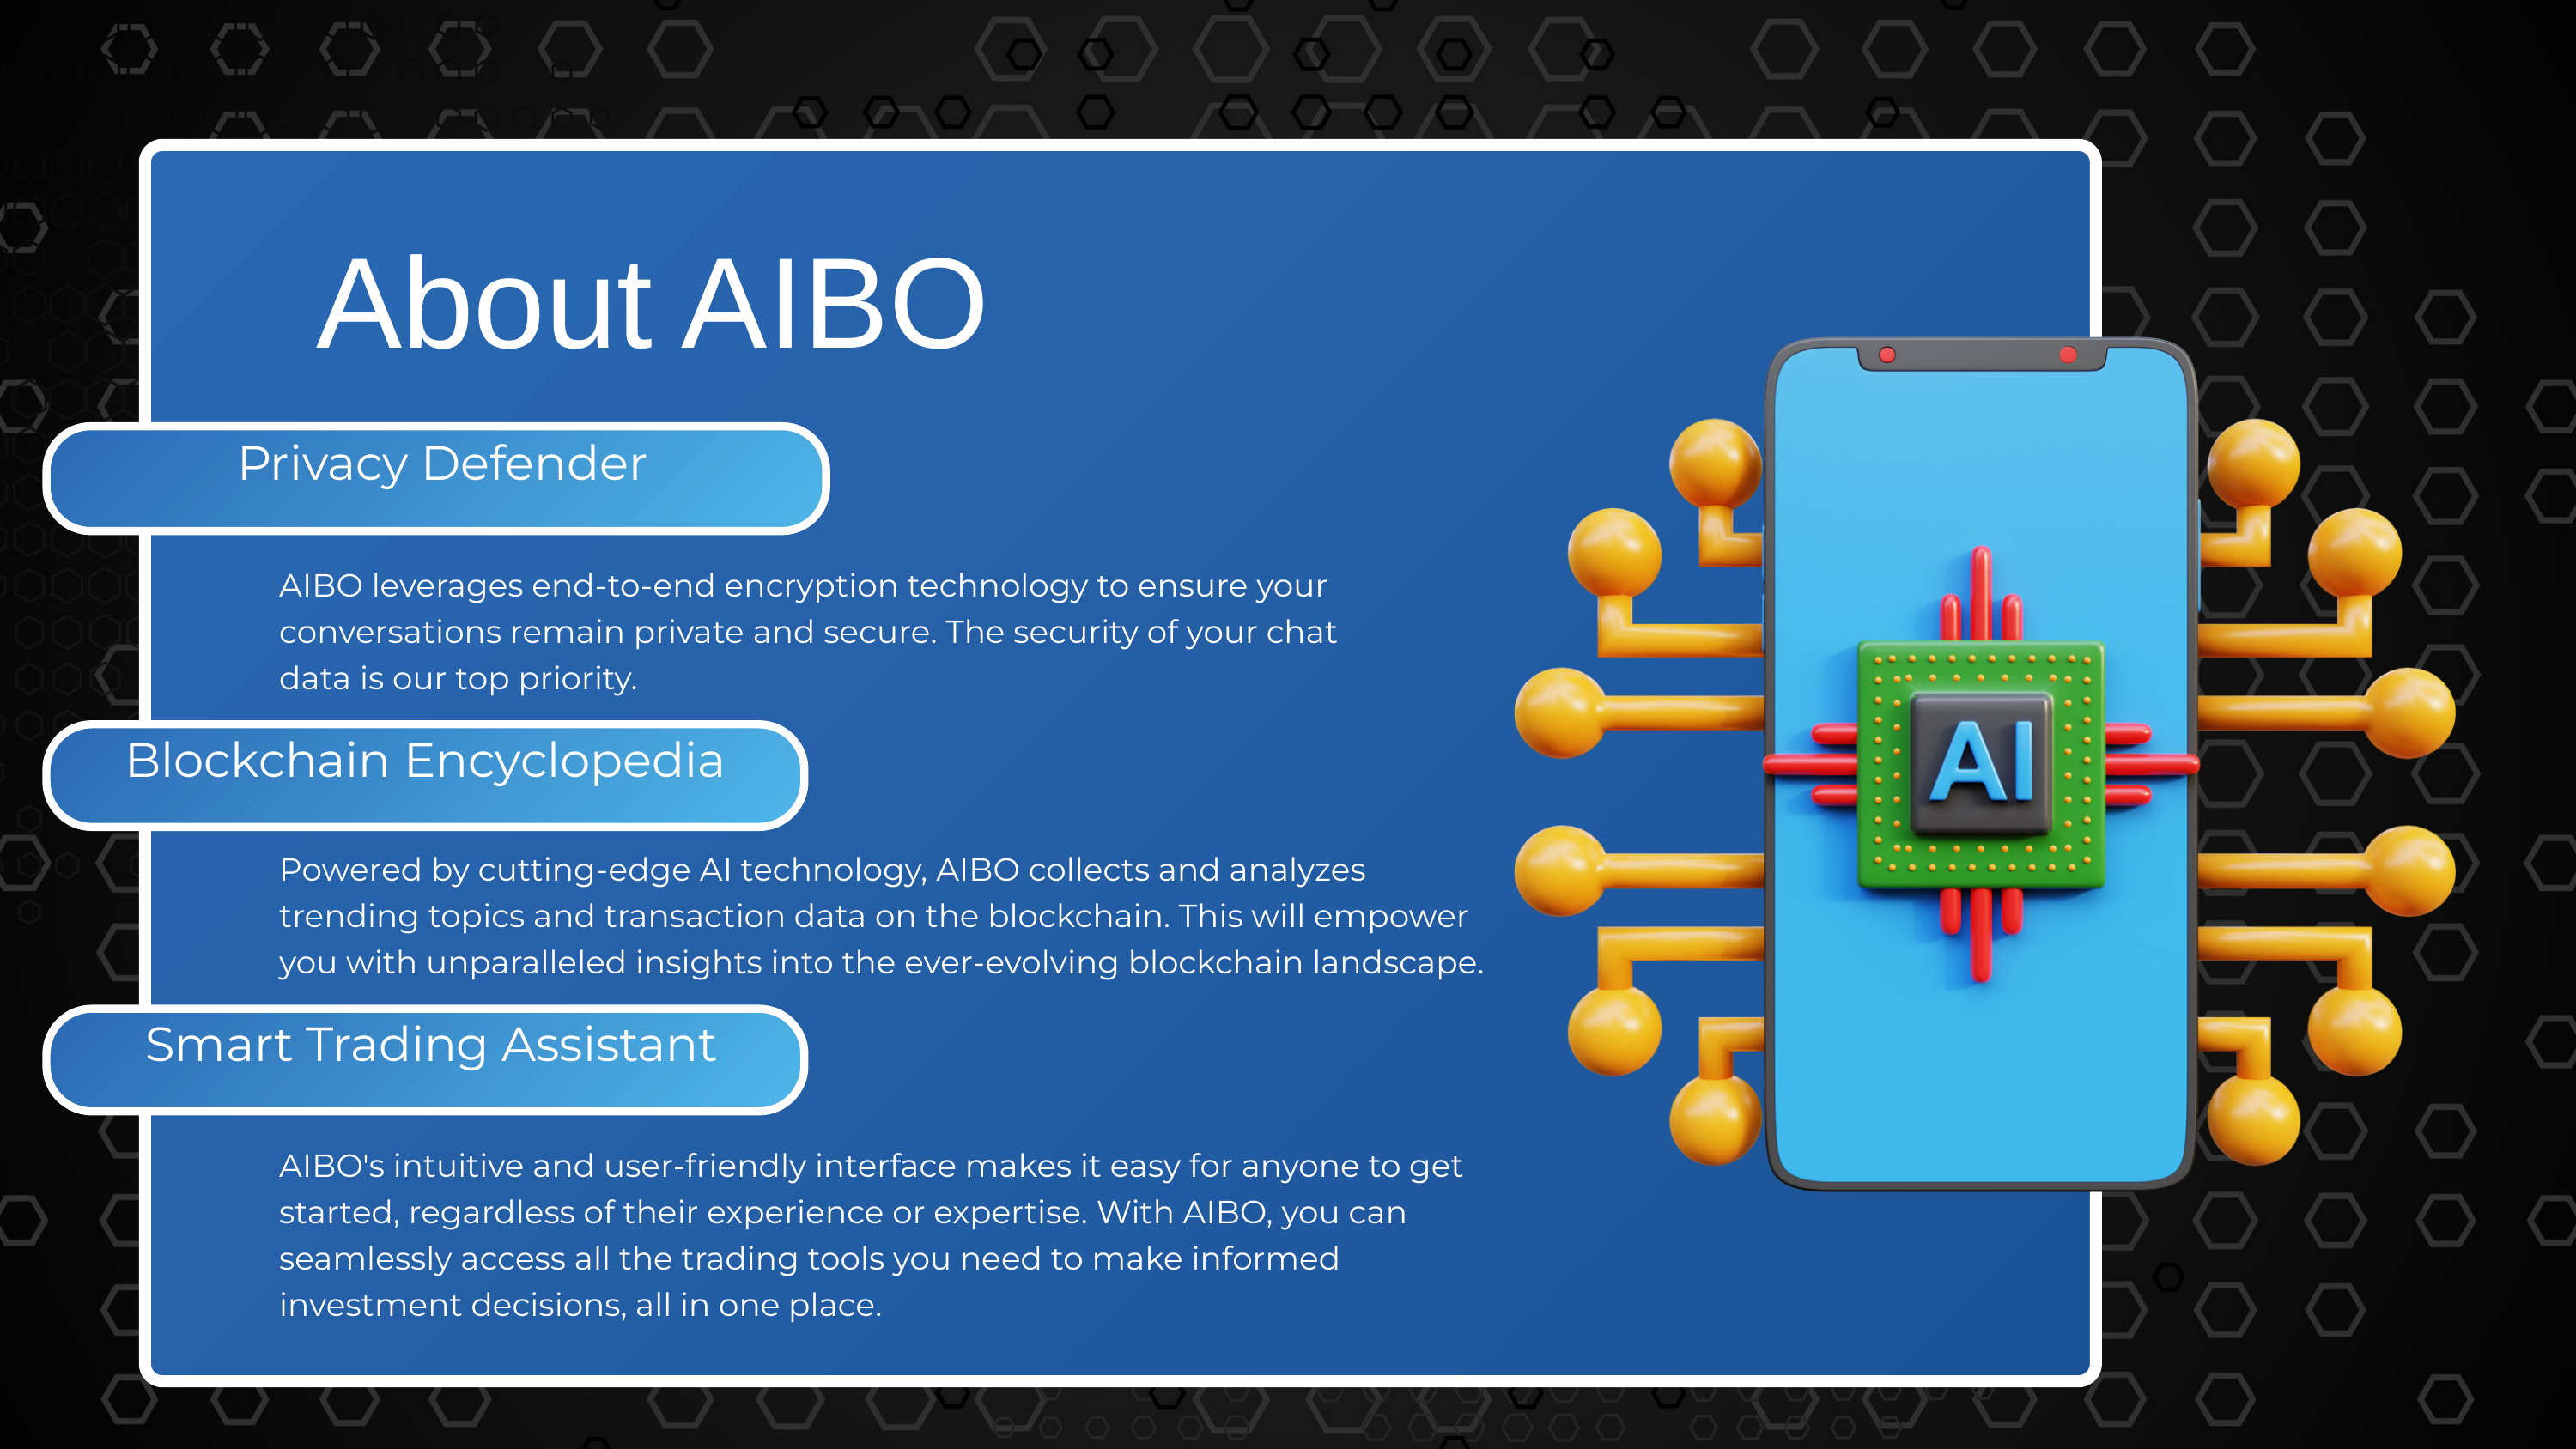

About AIBO

 Privacy Defender
AIBO leverages end-to-end encryption technology to ensure your conversations remain private and secure. The security of your chat data is our top priority.

 Blockchain Encyclopedia
Powered by cutting-edge AI technology, AIBO collects and analyzes trending topics and transaction data on the blockchain. This will empower you with unparalleled insights into the ever-evolving blockchain landscape.

 Smart Trading Assistant
AIBO's intuitive and user-friendly interface makes it easy for anyone to get started, regardless of their experience or expertise. With AIBO, you can seamlessly access all the trading tools you need to make informed investment decisions, all in one place.